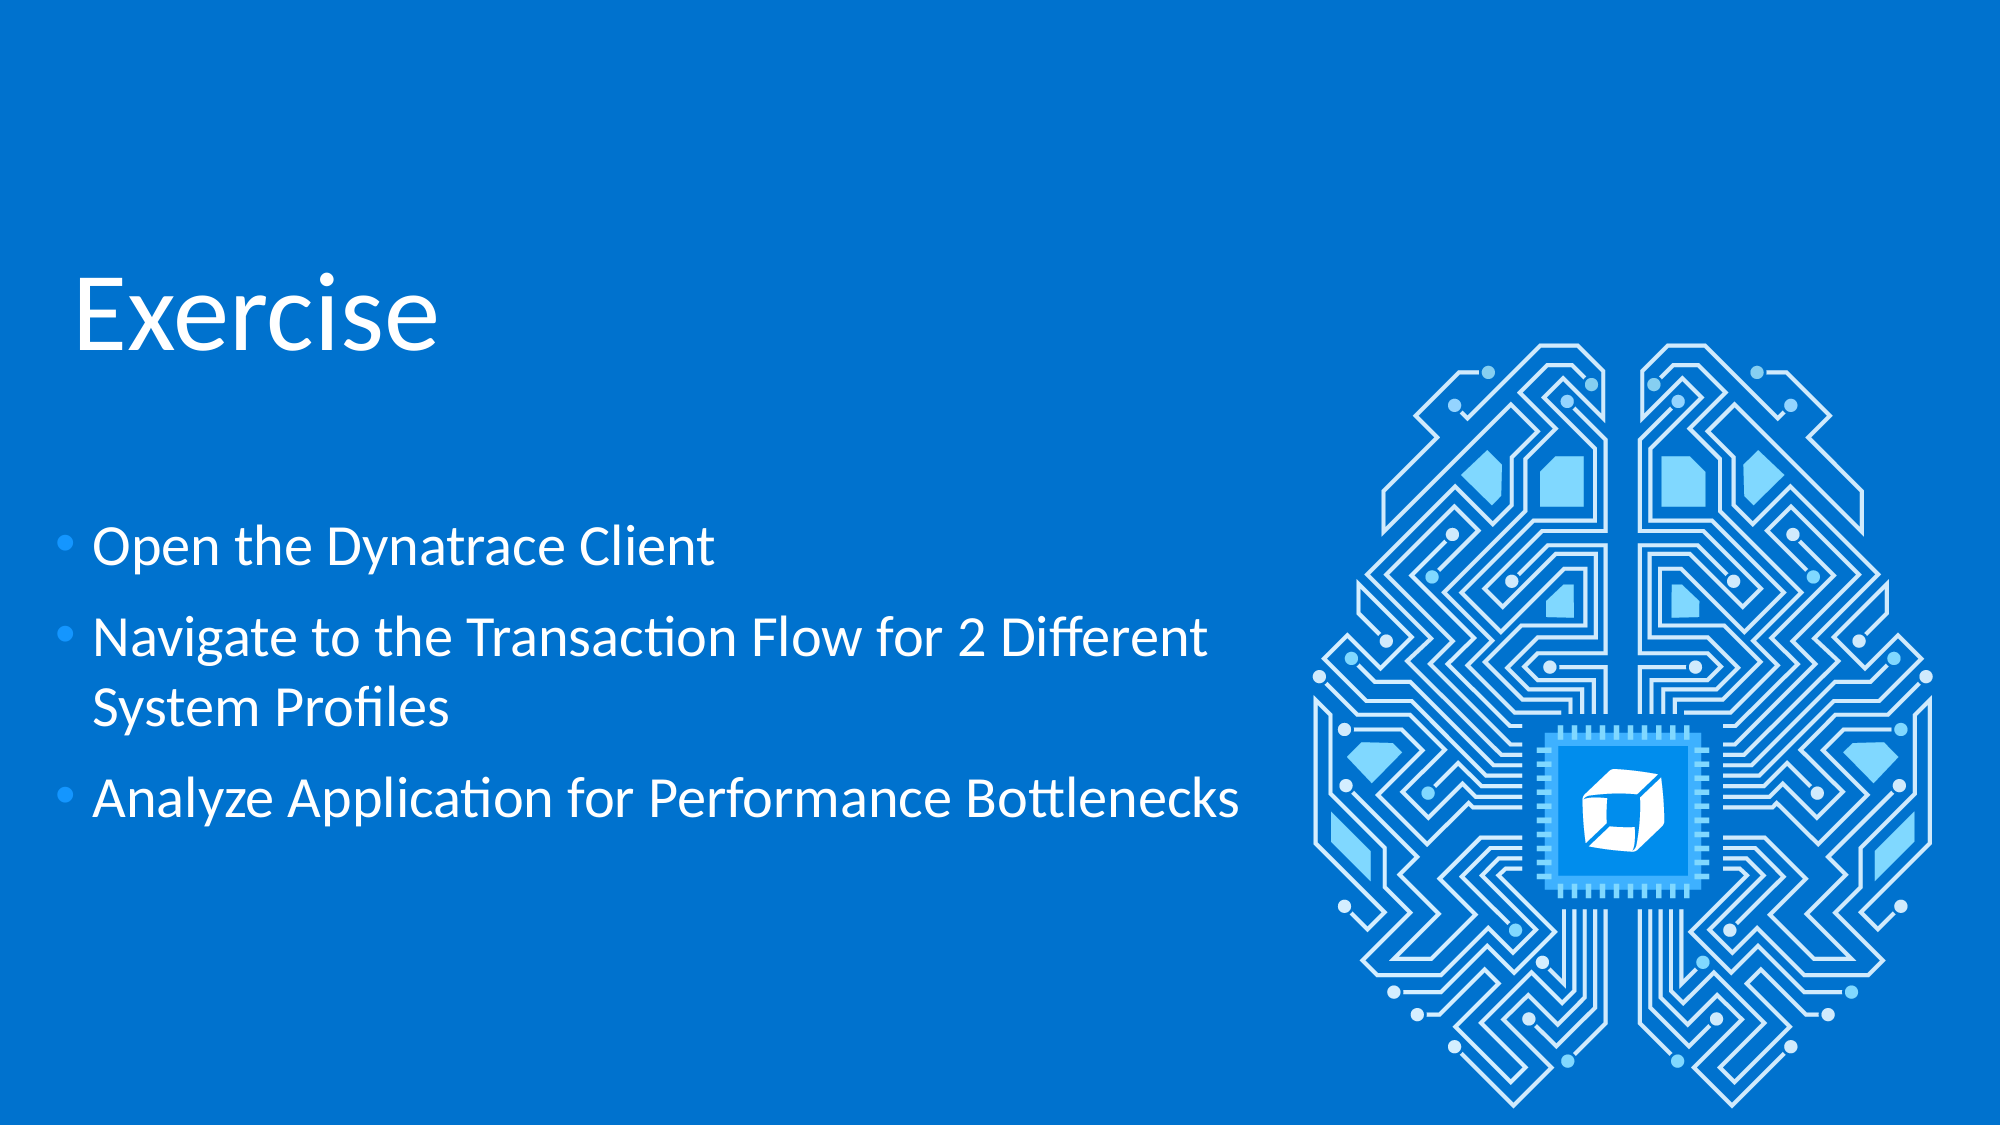

# Exercise
Open the Dynatrace Client
Navigate to the Transaction Flow for 2 Different System Profiles
Analyze Application for Performance Bottlenecks